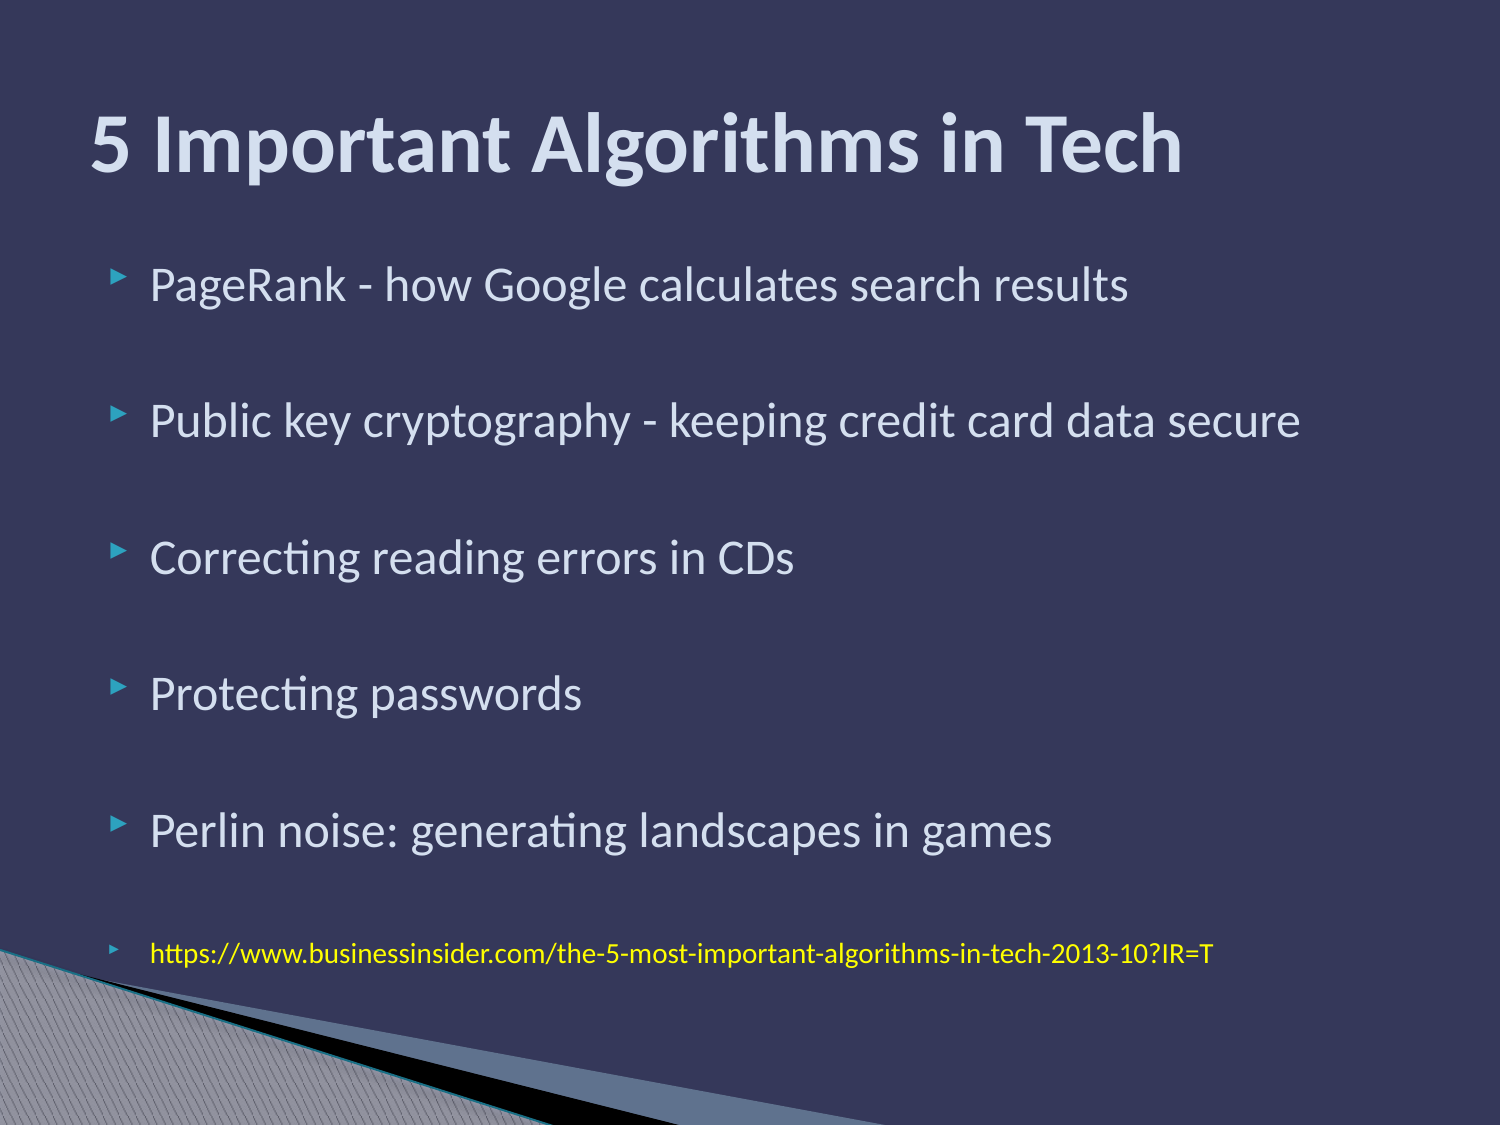

# 5 Important Algorithms in Tech
PageRank - how Google calculates search results

Public key cryptography - keeping credit card data secure

Correcting reading errors in CDs

Protecting passwords

Perlin noise: generating landscapes in games

https://www.businessinsider.com/the-5-most-important-algorithms-in-tech-2013-10?IR=T